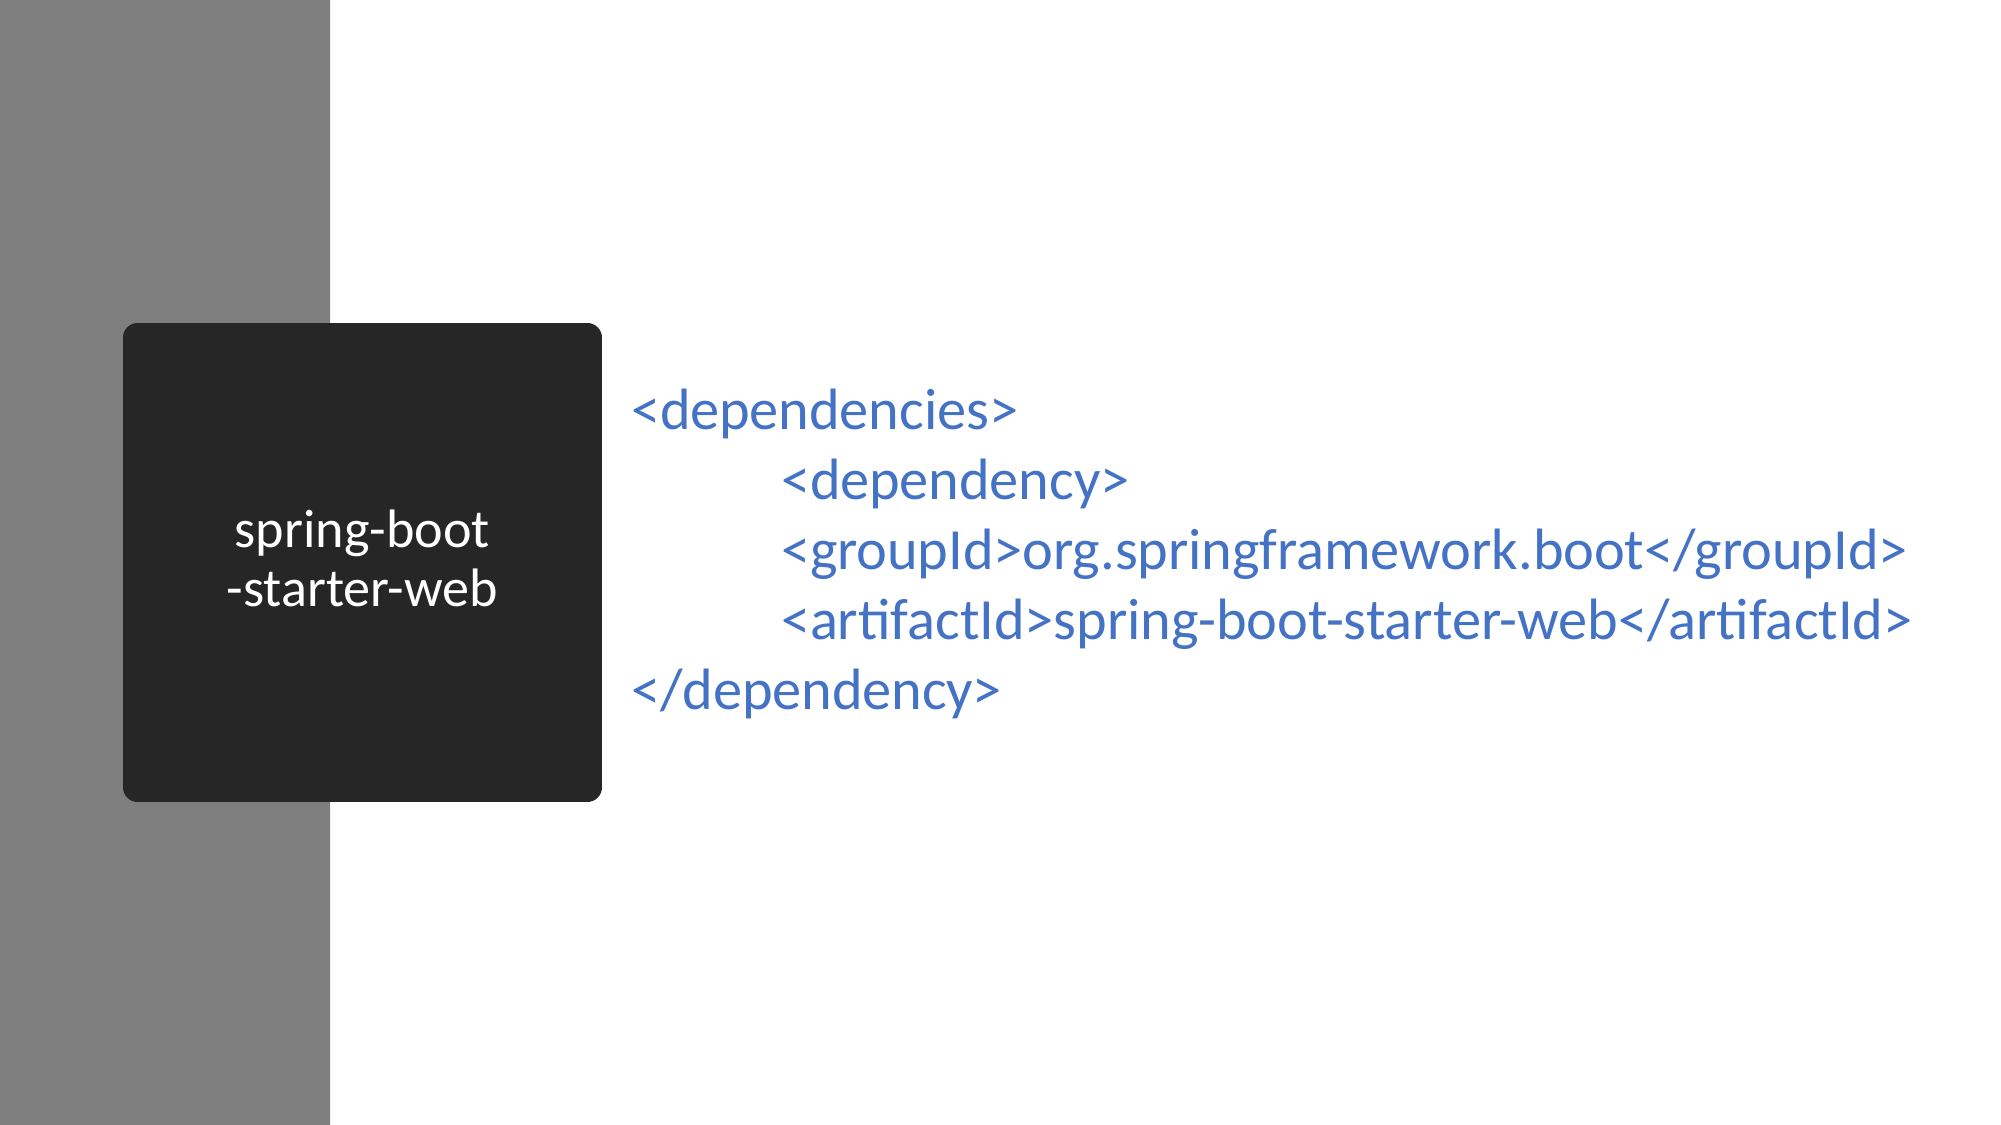

# spring-boot -starter-web
<dependencies>
	<dependency>
	<groupId>org.springframework.boot</groupId>
	<artifactId>spring-boot-starter-web</artifactId>
</dependency>